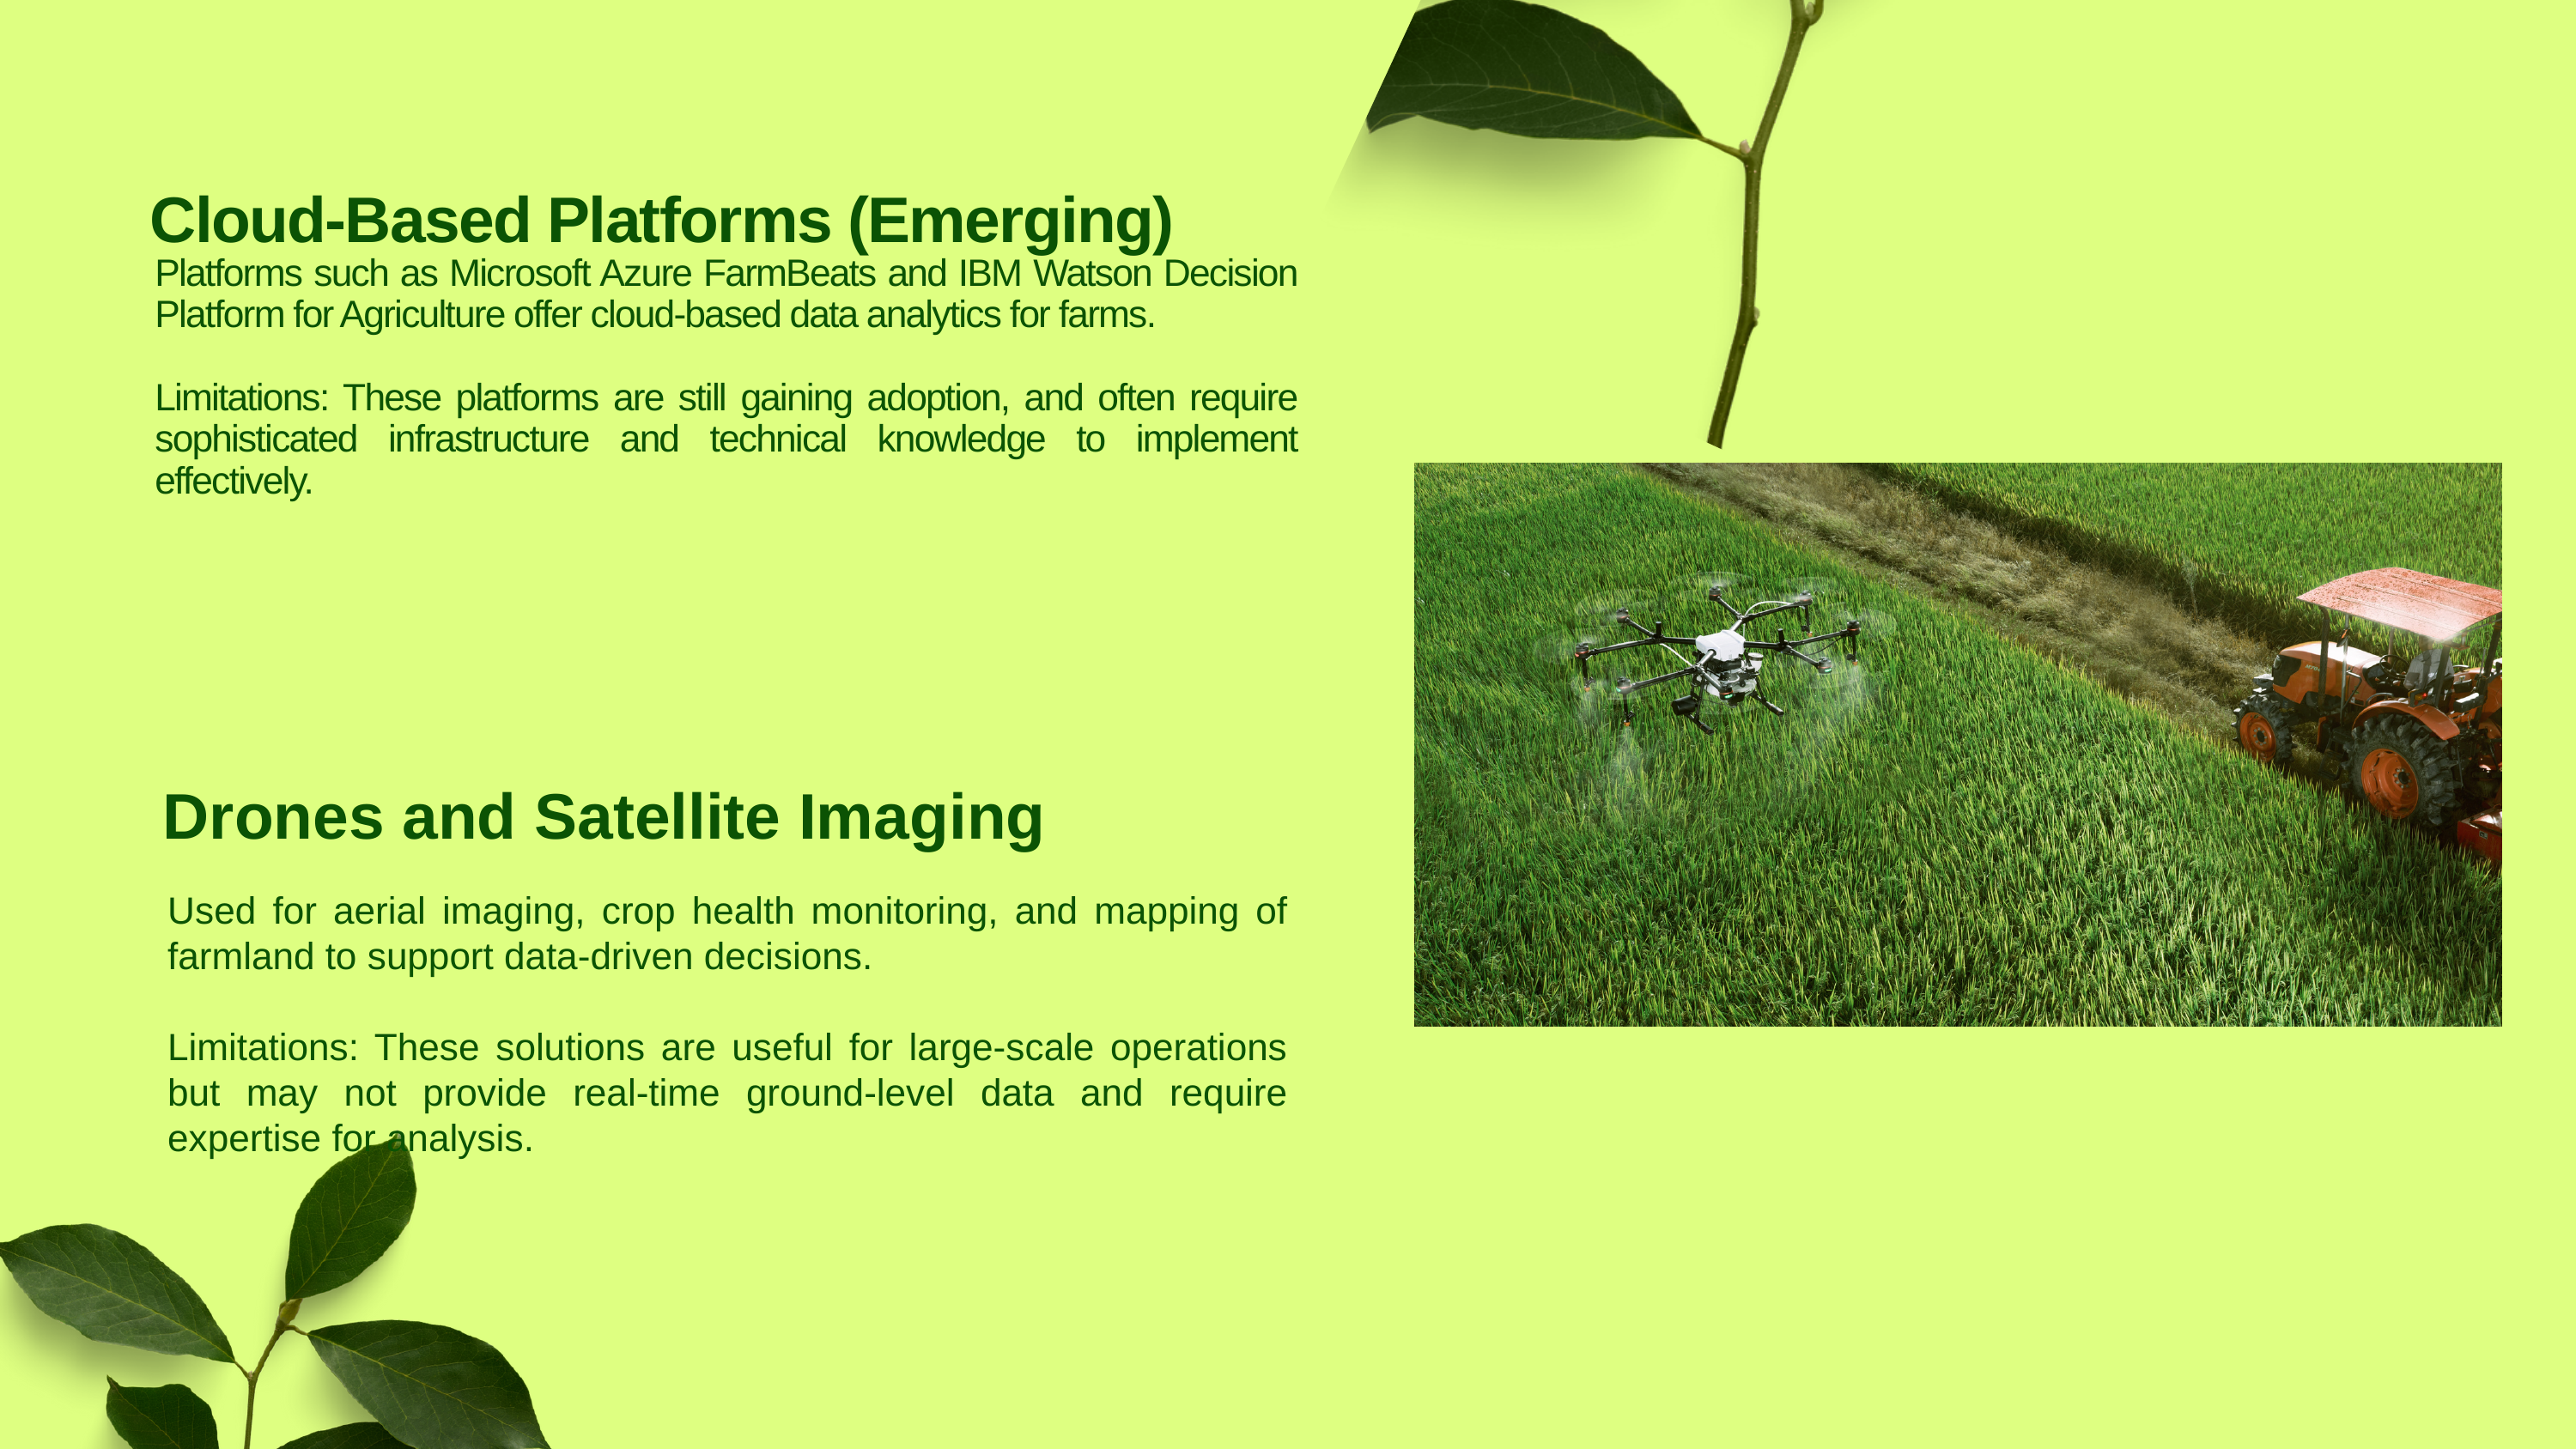

Cloud-Based Platforms (Emerging)
Platforms such as Microsoft Azure FarmBeats and IBM Watson Decision Platform for Agriculture offer cloud-based data analytics for farms.

Limitations: These platforms are still gaining adoption, and often require sophisticated infrastructure and technical knowledge to implement effectively.

Drones and Satellite Imaging

Used for aerial imaging, crop health monitoring, and mapping of farmland to support data-driven decisions.

Limitations: These solutions are useful for large-scale operations but may not provide real-time ground-level data and require expertise for analysis.